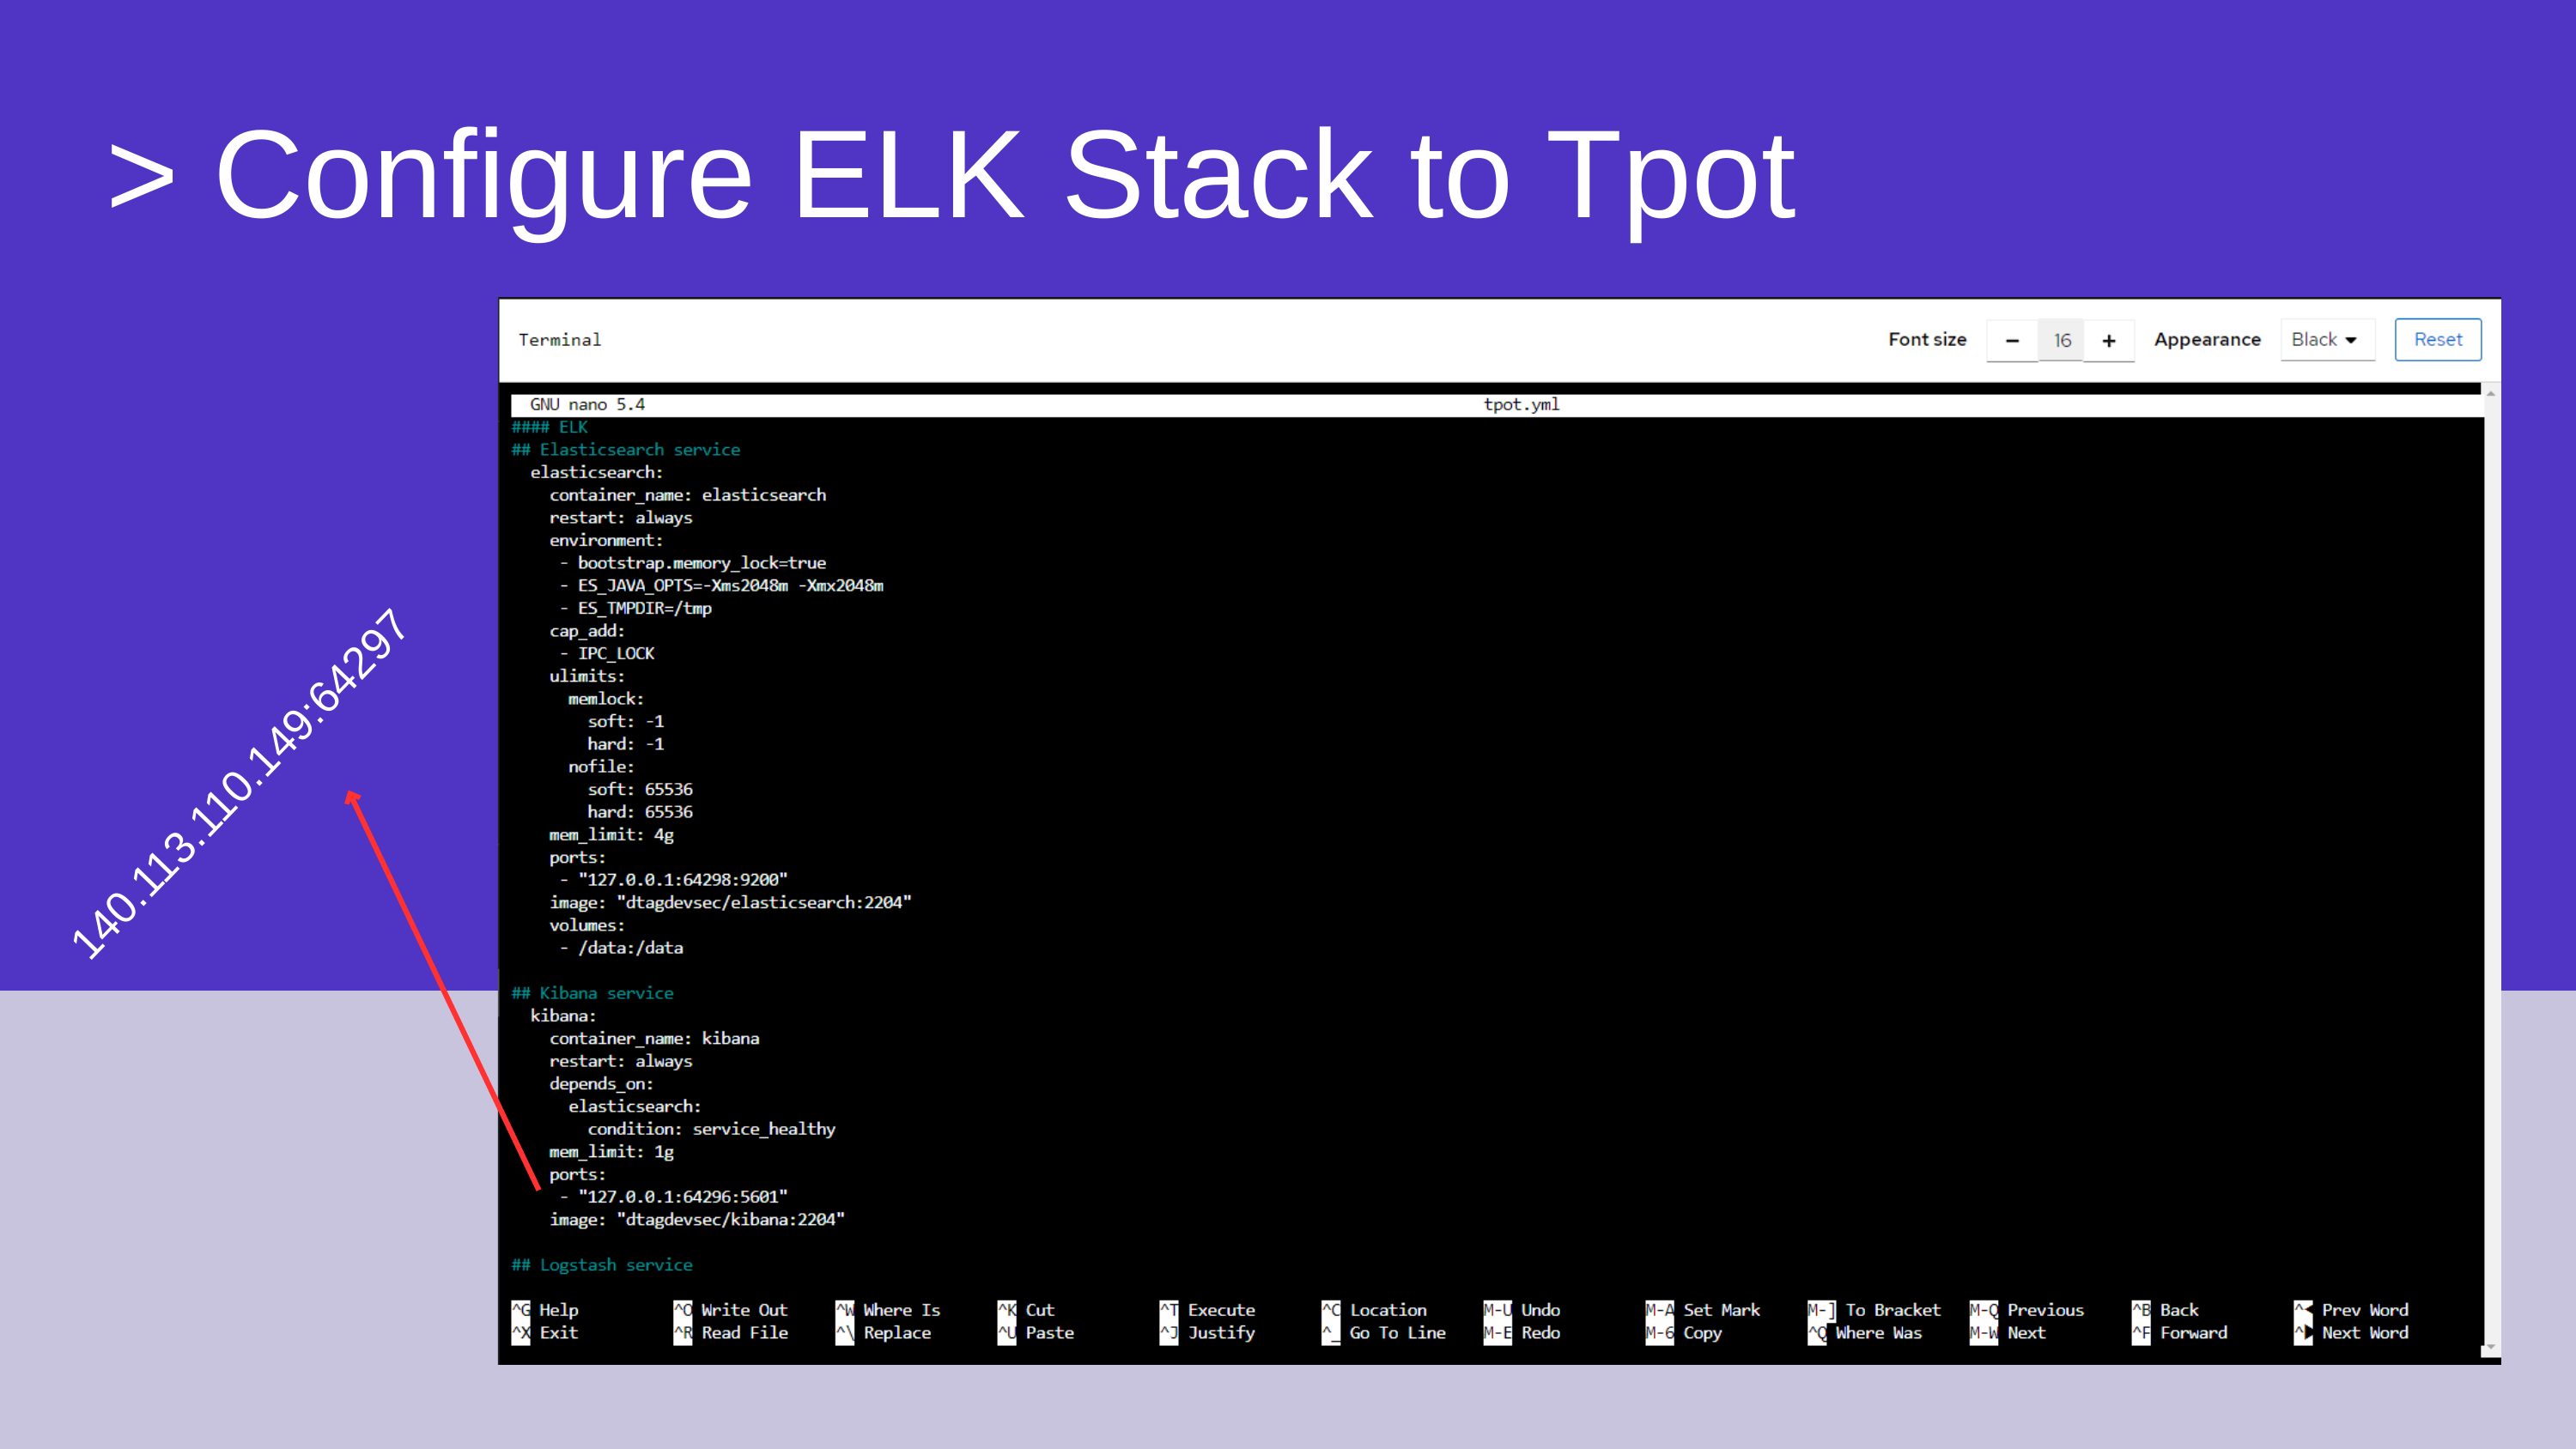

> Configure ELK Stack to Tpot

140.113.110.149:64297